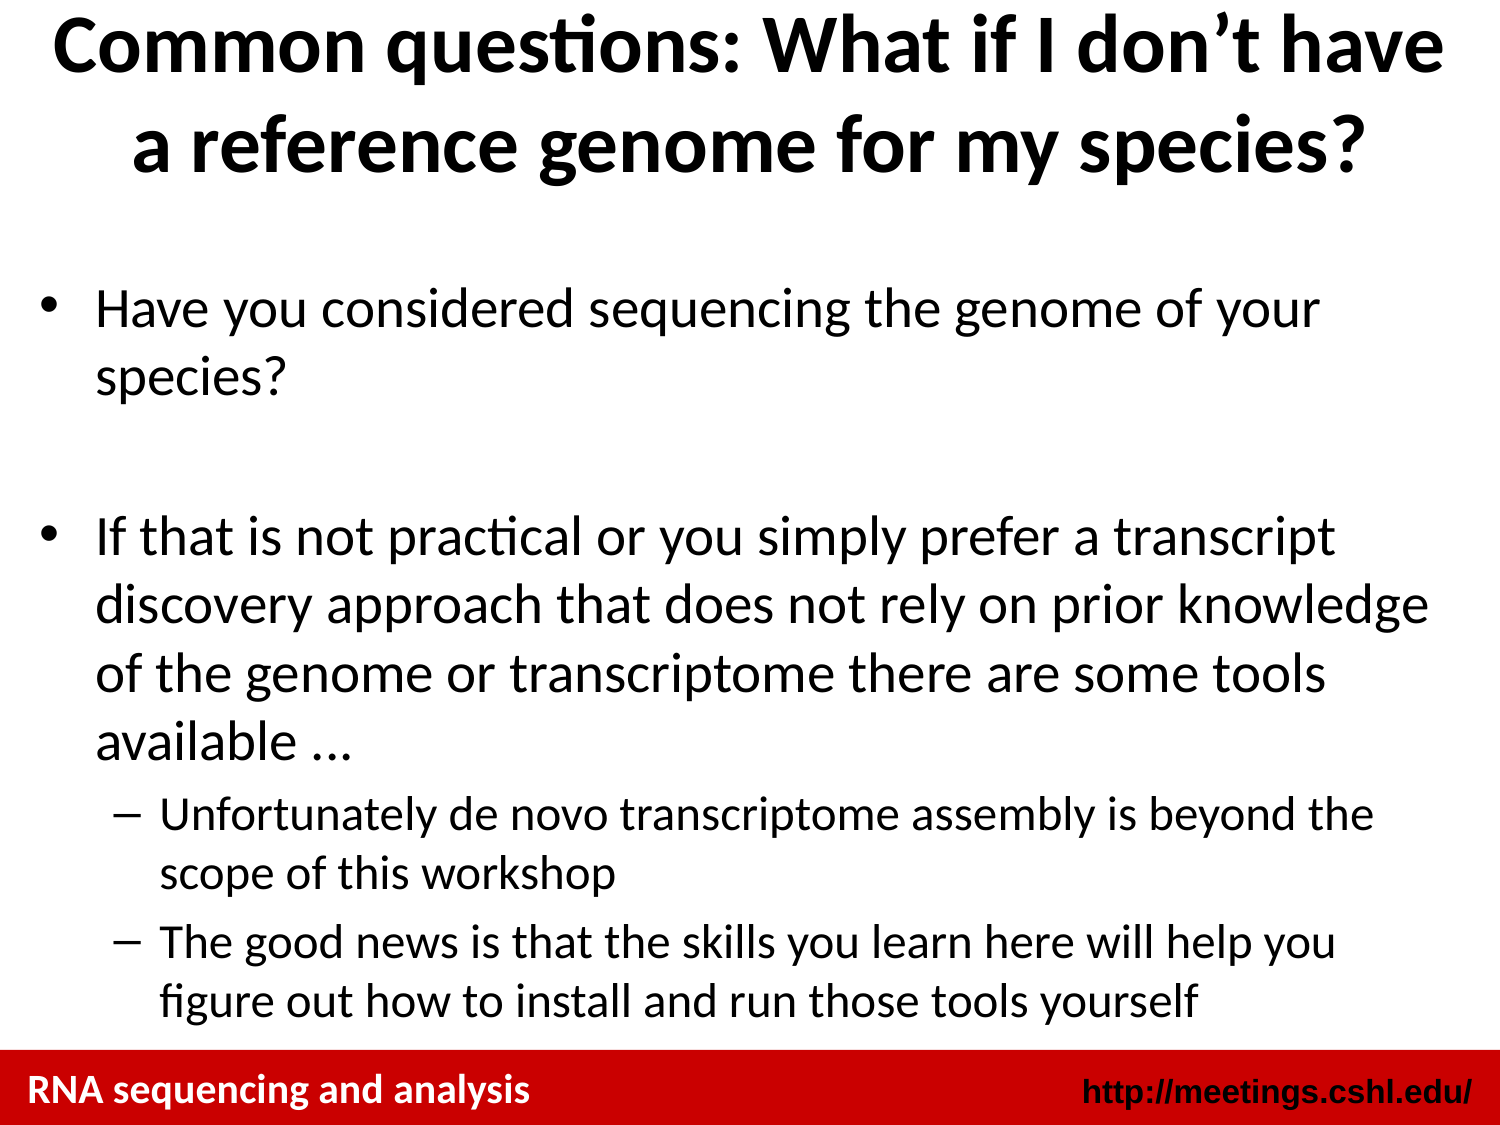

# Common questions: What if I don’t have a reference genome for my species?
Have you considered sequencing the genome of your species?

If that is not practical or you simply prefer a transcript discovery approach that does not rely on prior knowledge of the genome or transcriptome there are some tools available ...
Unfortunately de novo transcriptome assembly is beyond the scope of this workshop
The good news is that the skills you learn here will help you figure out how to install and run those tools yourself